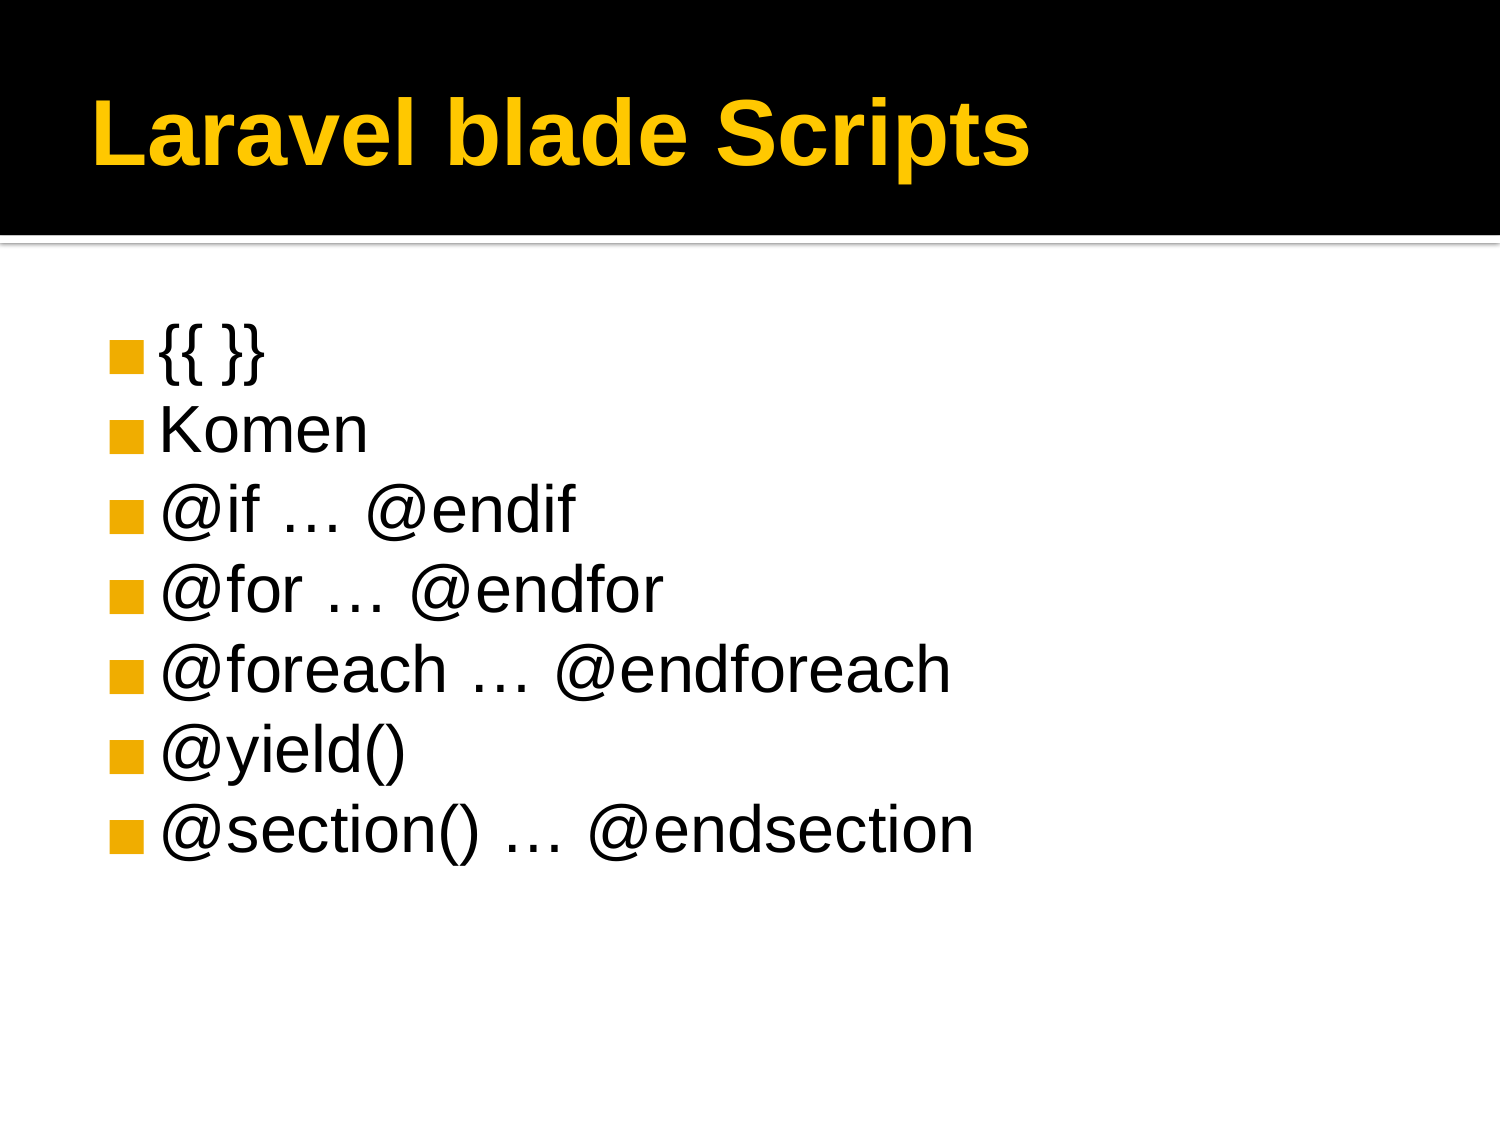

# Laravel blade Scripts
{{ }}
Komen
@if … @endif
@for … @endfor
@foreach … @endforeach
@yield()
@section() … @endsection